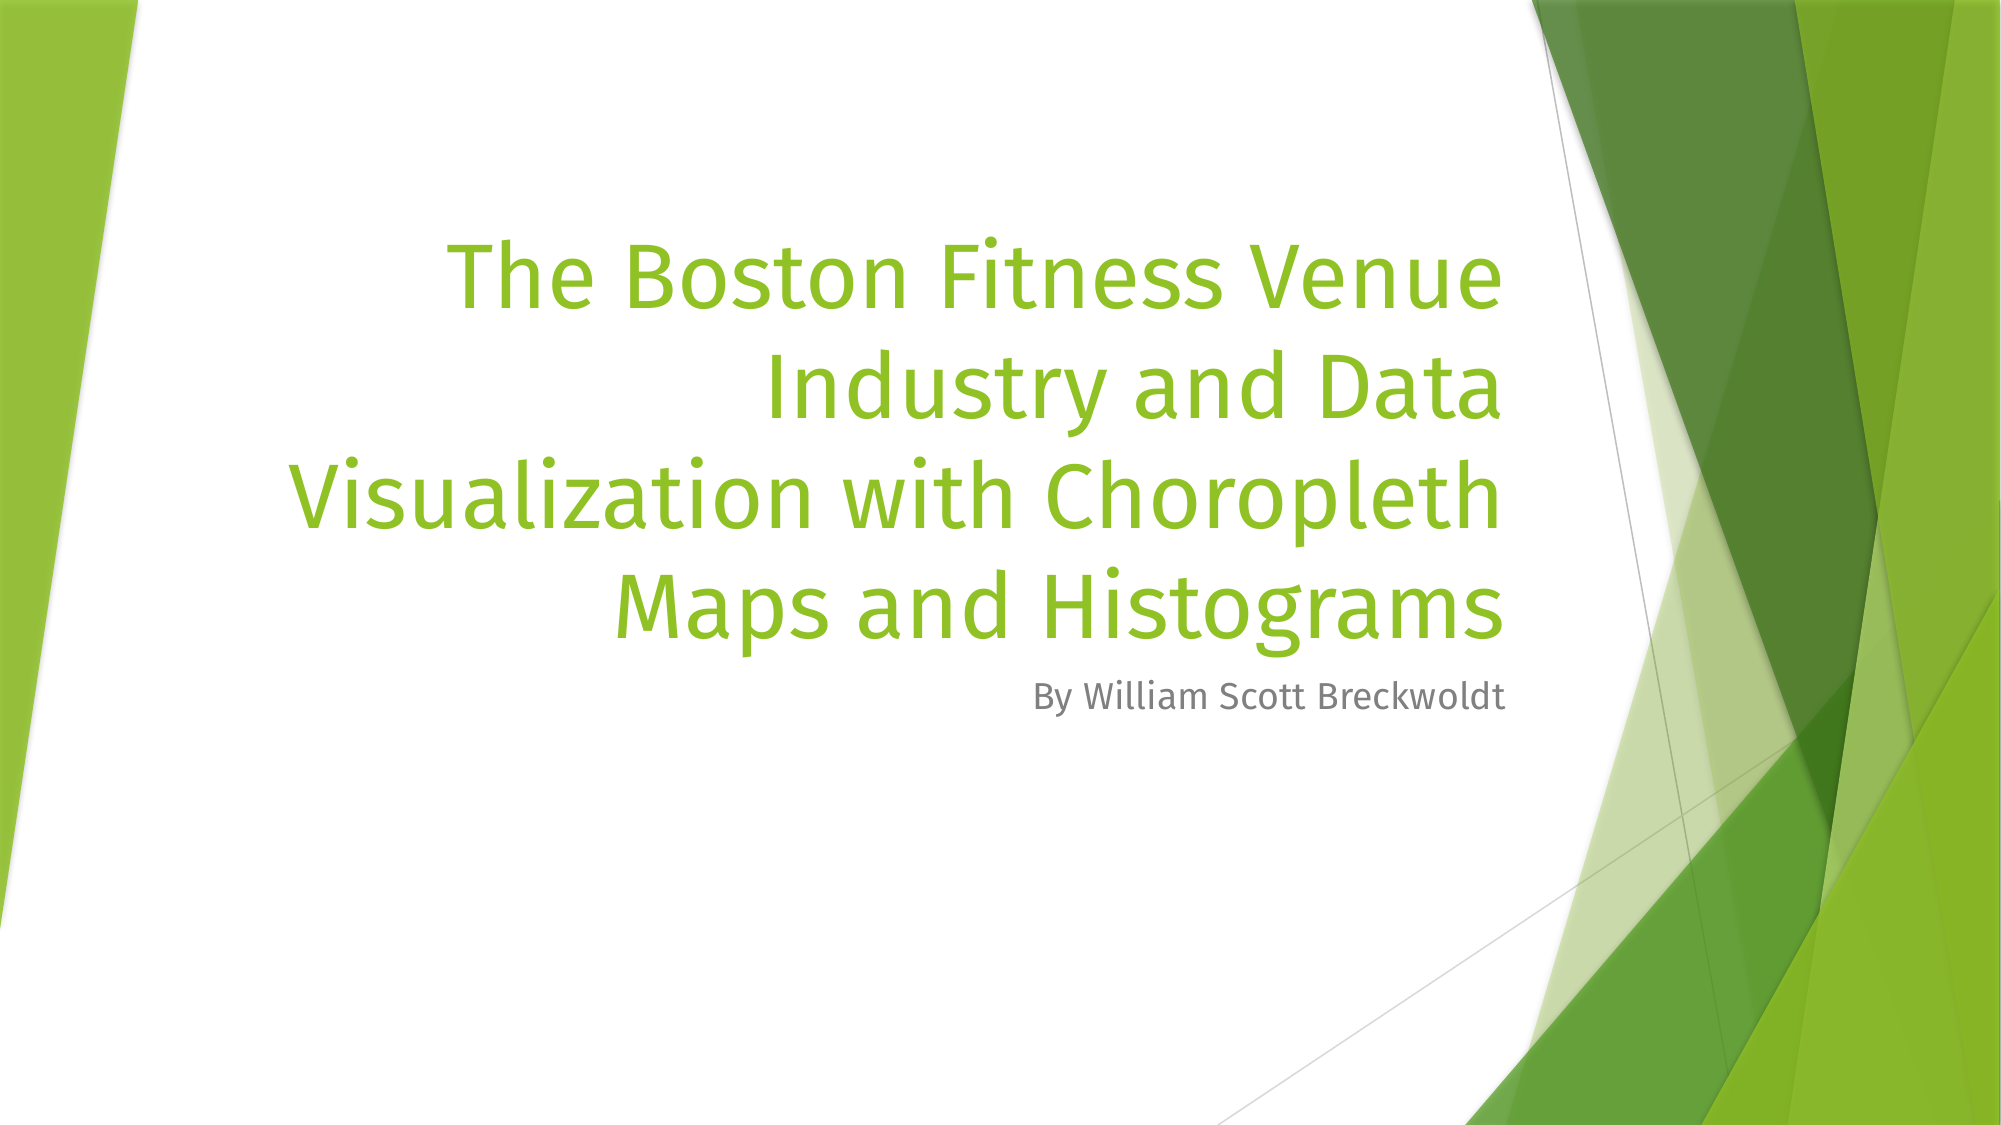

# The Boston Fitness Venue Industry and Data Visualization with Choropleth Maps and Histograms
By William Scott Breckwoldt